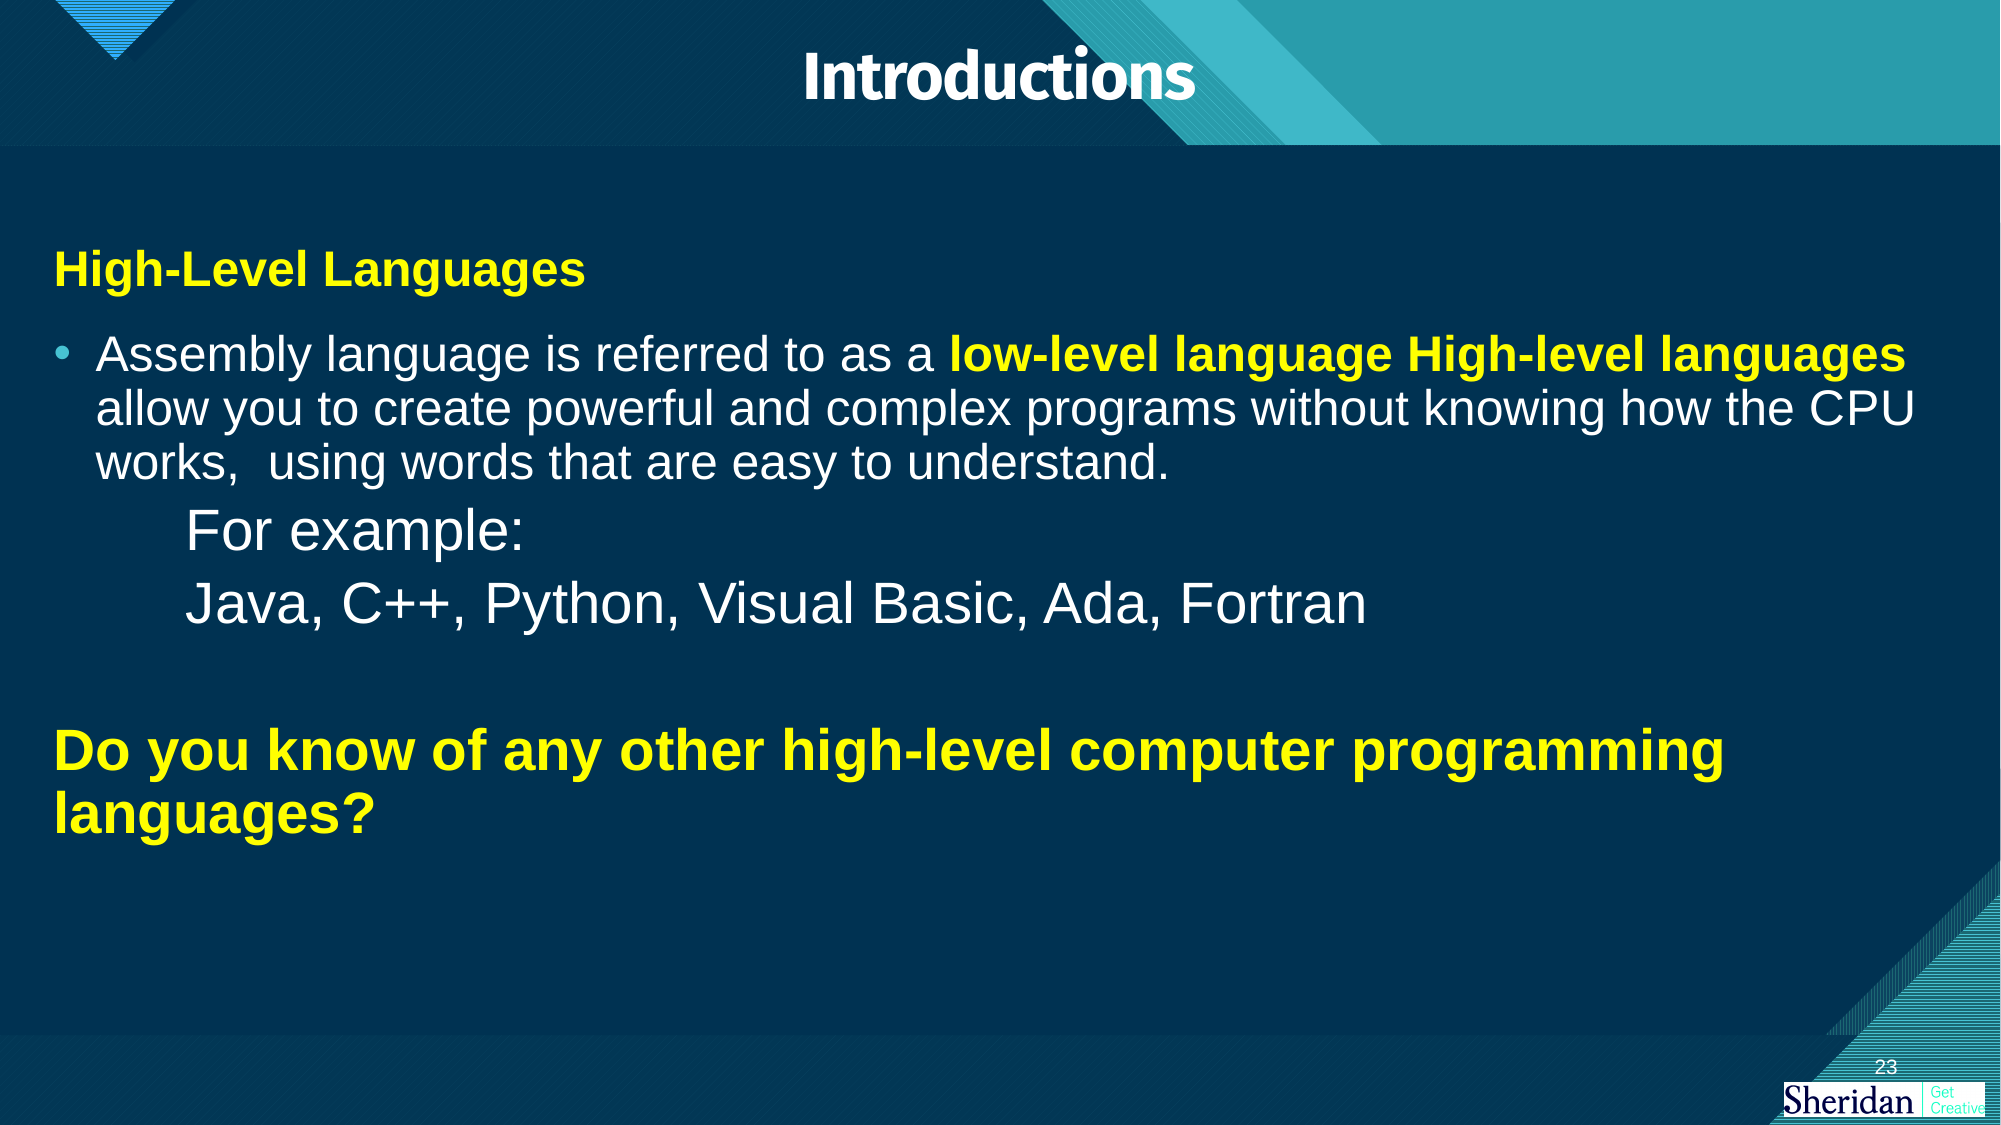

# Introductions

High-Level Languages
Assembly language is referred to as a low-level language High-level languages allow you to create powerful and complex programs without knowing how the C P U works,  using words that are easy to understand.
For example:
Java, C++, Python, Visual Basic, Ada, Fortran

Do you know of any other high-level computer programming languages?

23